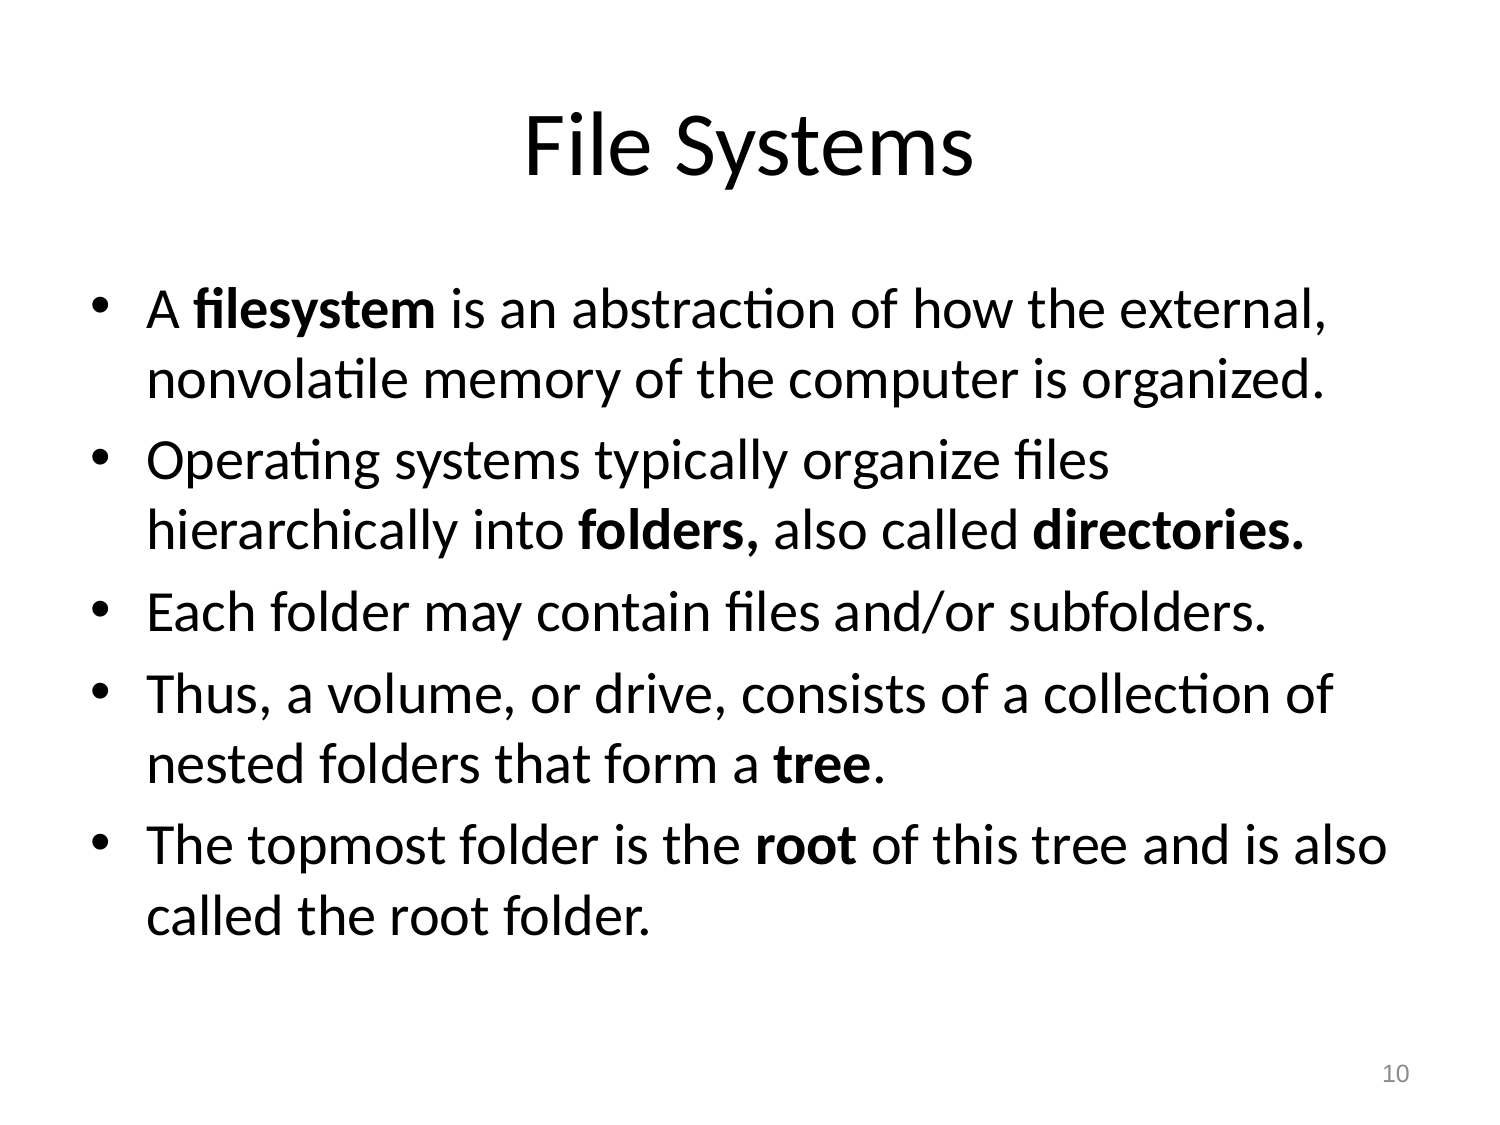

# File Systems
A filesystem is an abstraction of how the external, nonvolatile memory of the computer is organized.
Operating systems typically organize files hierarchically into folders, also called directories.
Each folder may contain files and/or subfolders.
Thus, a volume, or drive, consists of a collection of nested folders that form a tree.
The topmost folder is the root of this tree and is also called the root folder.
10